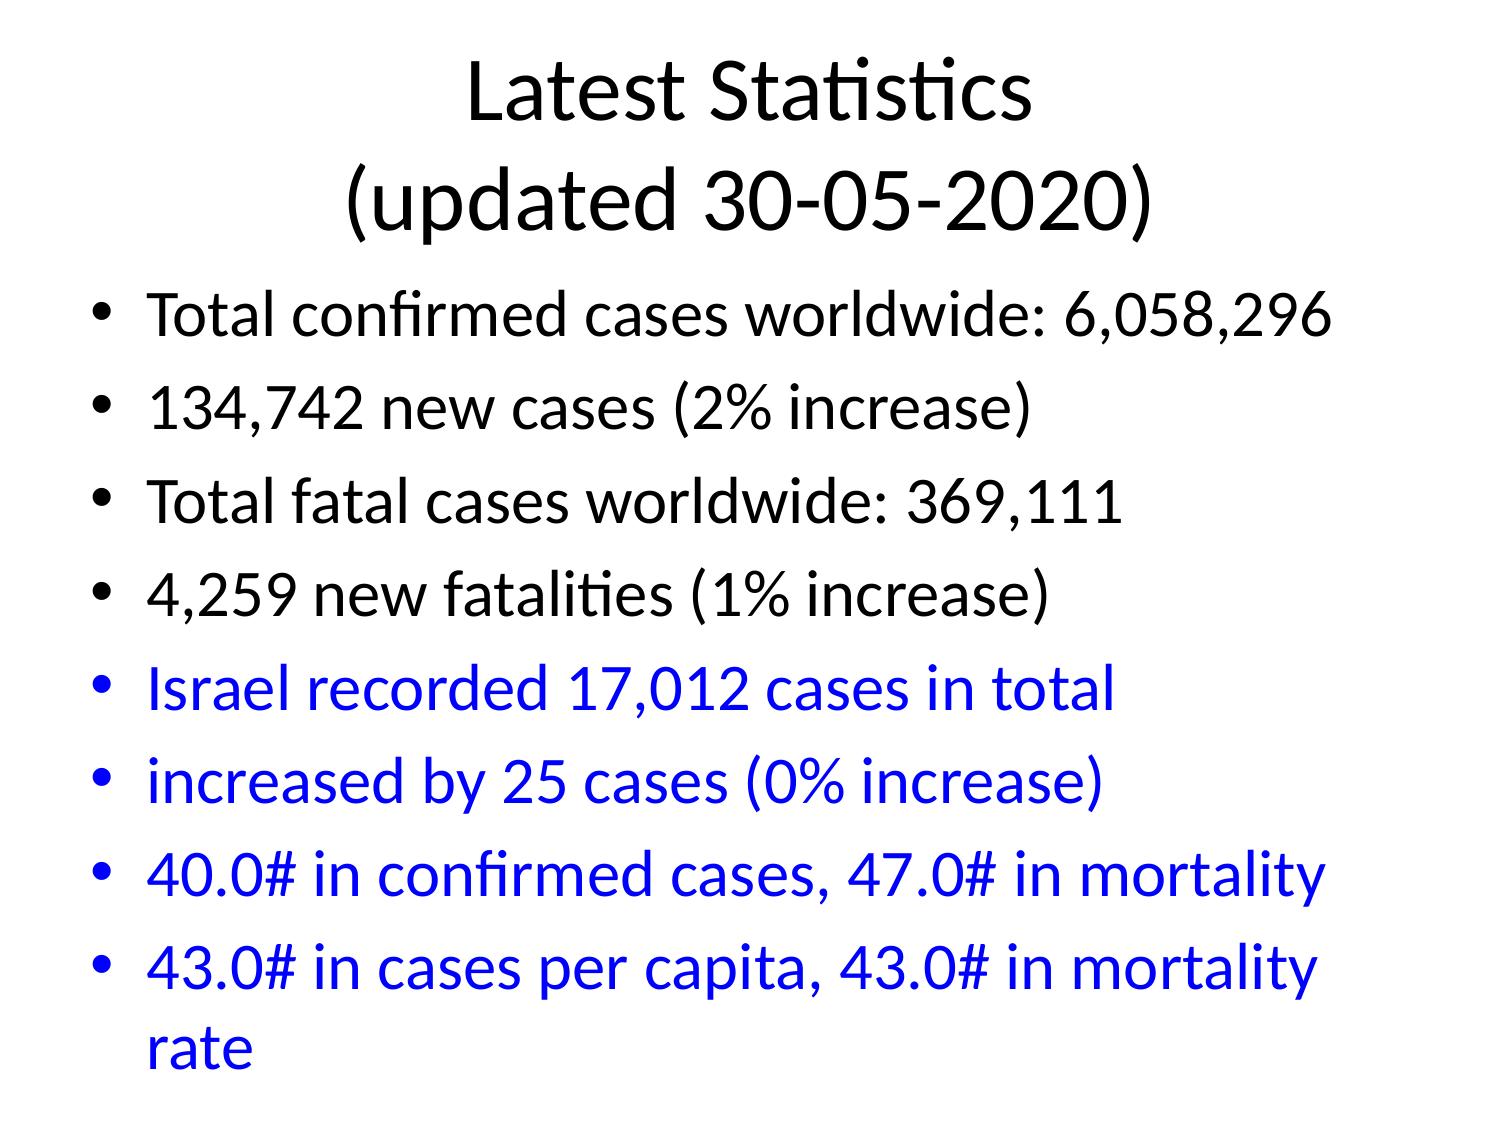

# Latest Statistics
(updated 30-05-2020)
Total confirmed cases worldwide: 6,058,296
134,742 new cases (2% increase)
Total fatal cases worldwide: 369,111
4,259 new fatalities (1% increase)
Israel recorded 17,012 cases in total
increased by 25 cases (0% increase)
40.0# in confirmed cases, 47.0# in mortality
43.0# in cases per capita, 43.0# in mortality rate